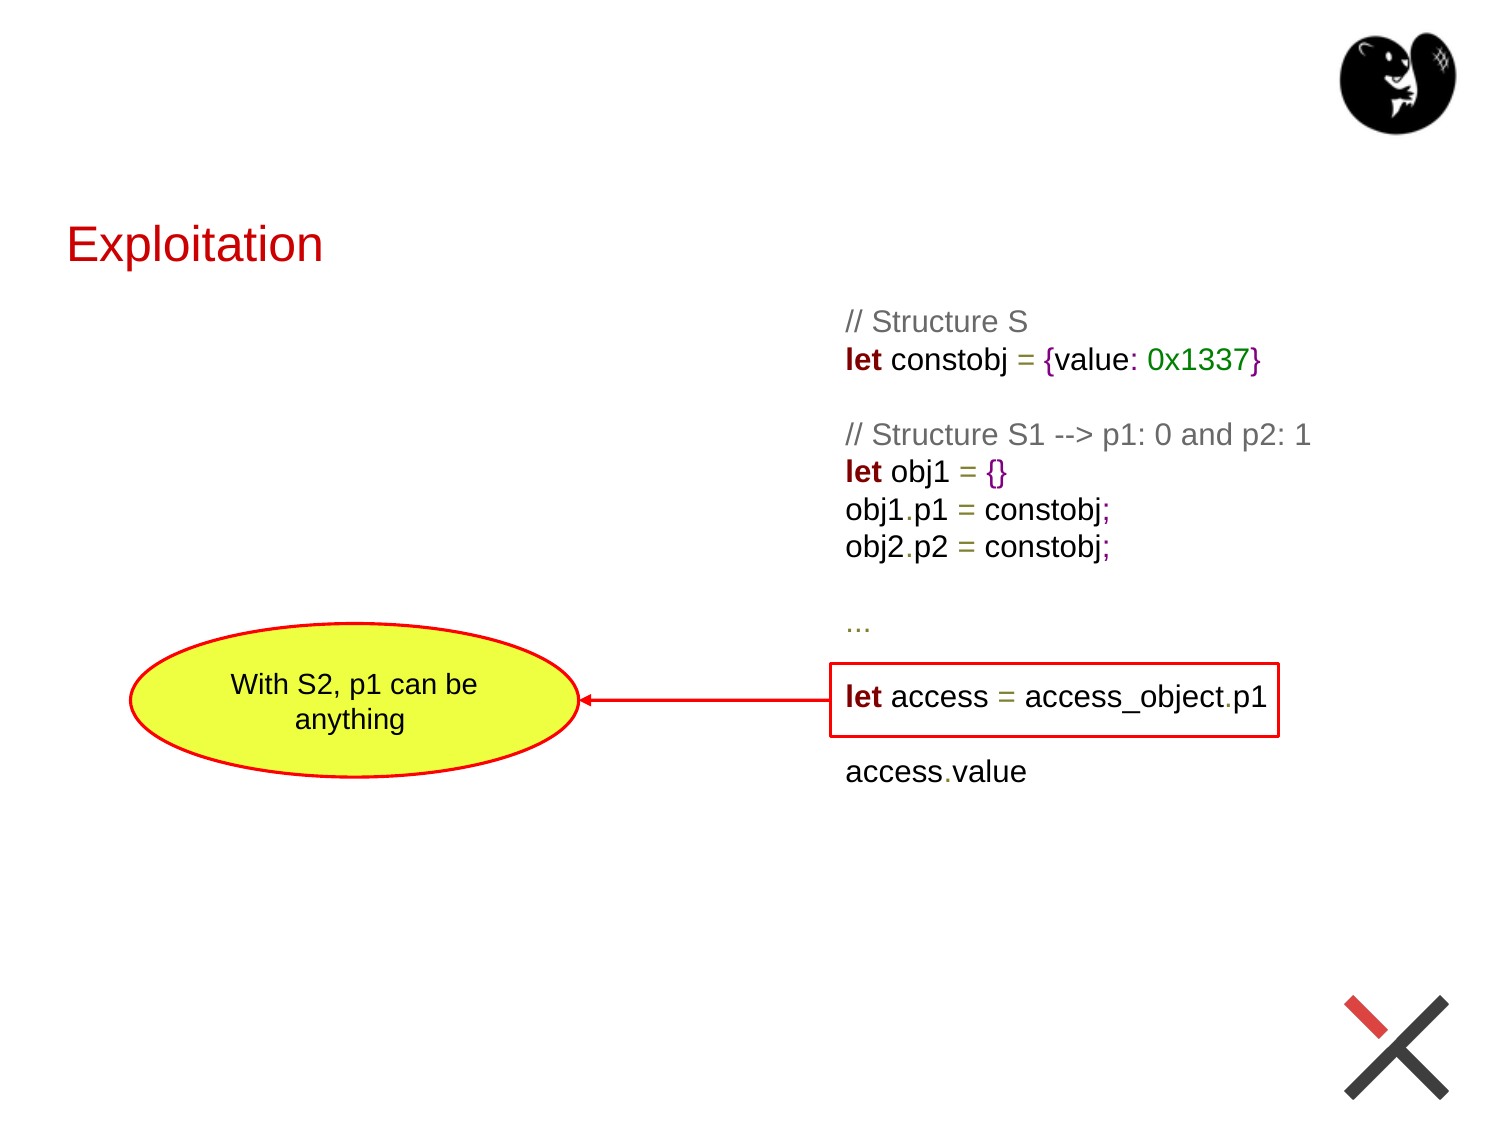

# Exploitation
// Structure S
let constobj = {value: 0x1337}

// Structure S1 --> p1: 0 and p2: 1
let obj1 = {}
obj1.p1 = constobj;
obj2.p2 = constobj;

...

let access = access_object.p1

access.value

With S2, p1 can be anything